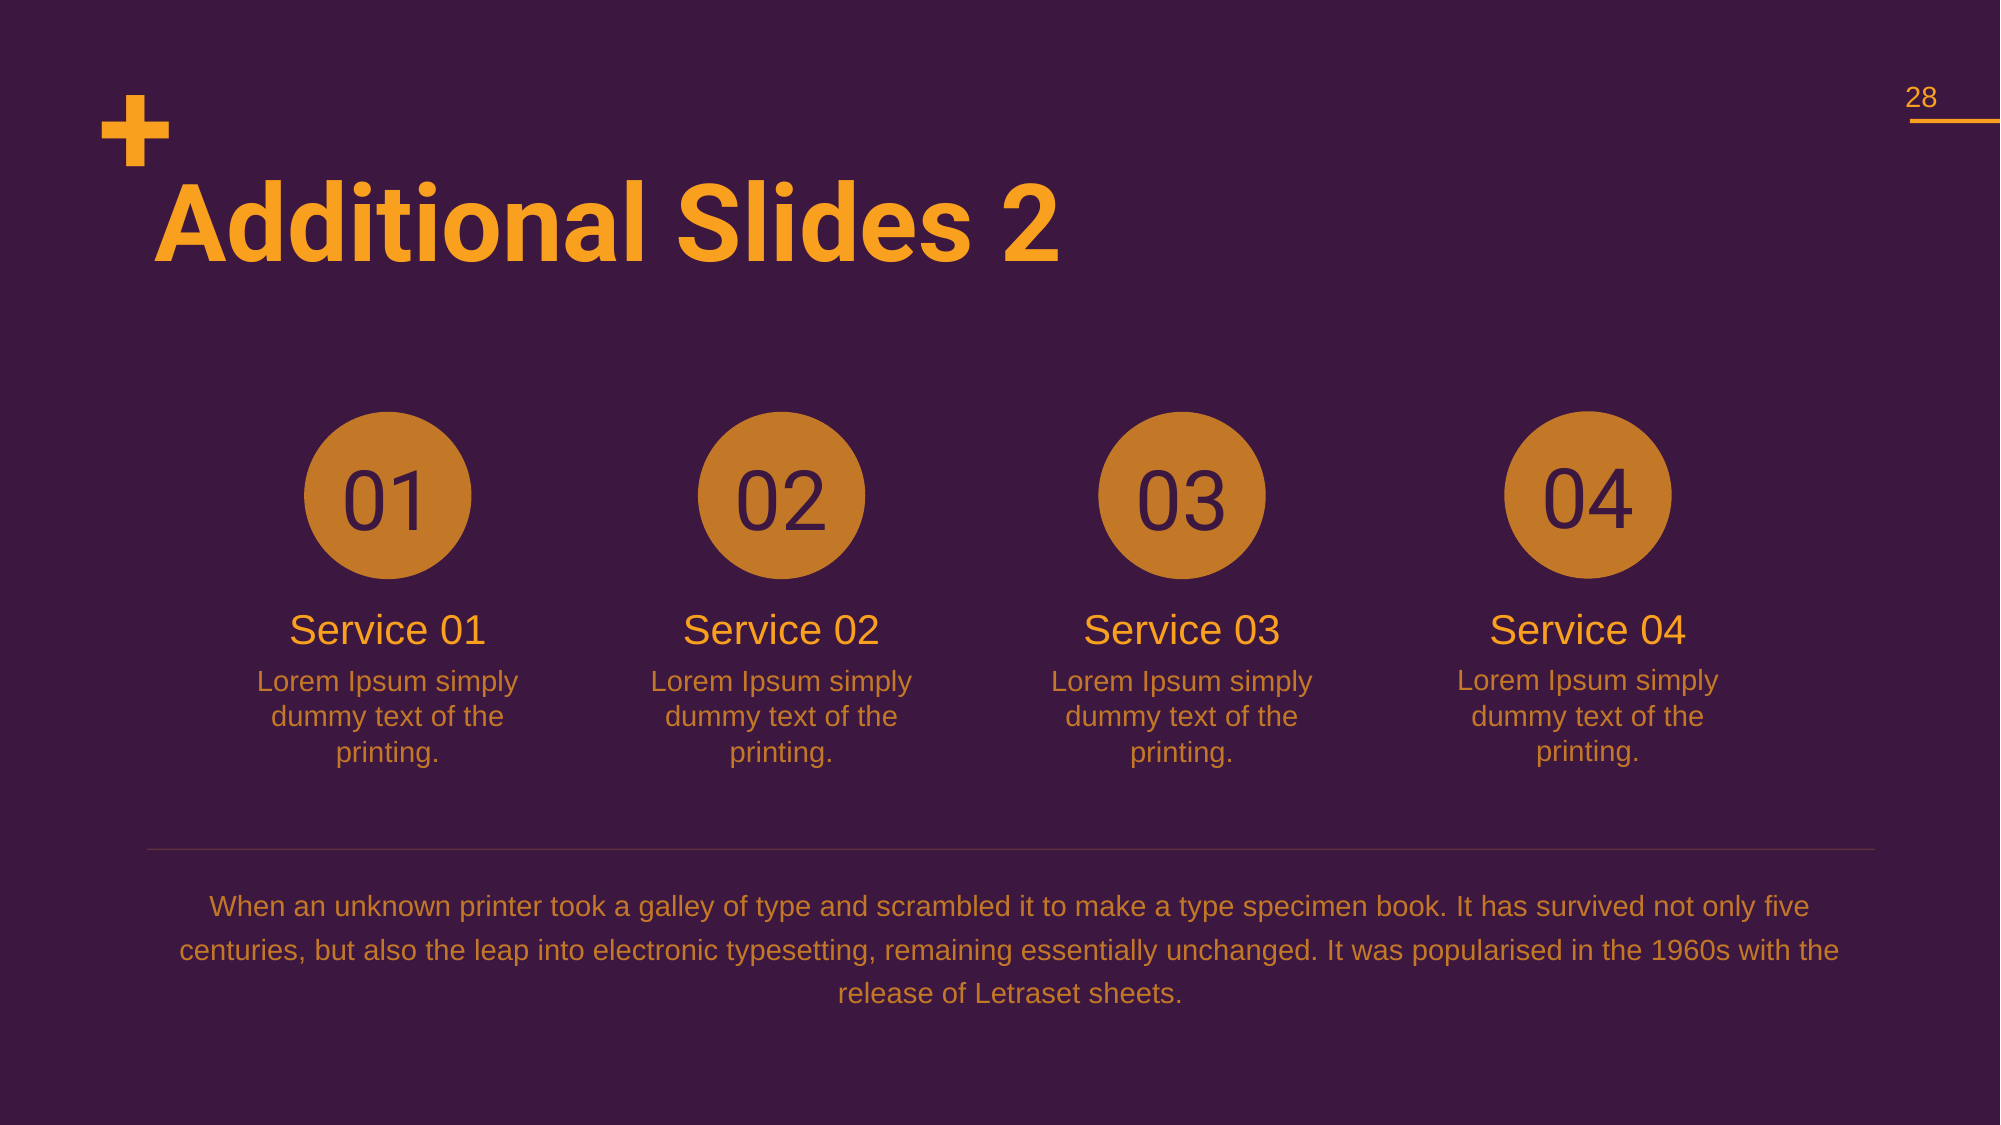

28
# Additional Slides 2

04
Service 04
Lorem Ipsum simply dummy text of the printing.

01
Service 01
Lorem Ipsum simply dummy text of the printing.

02
Service 02
Lorem Ipsum simply dummy text of the printing.

03
Service 03
Lorem Ipsum simply dummy text of the printing.

When an unknown printer took a galley of type and scrambled it to make a type specimen book. It has survived not only five centuries, but also the leap into electronic typesetting, remaining essentially unchanged. It was popularised in the 1960s with the release of Letraset sheets.